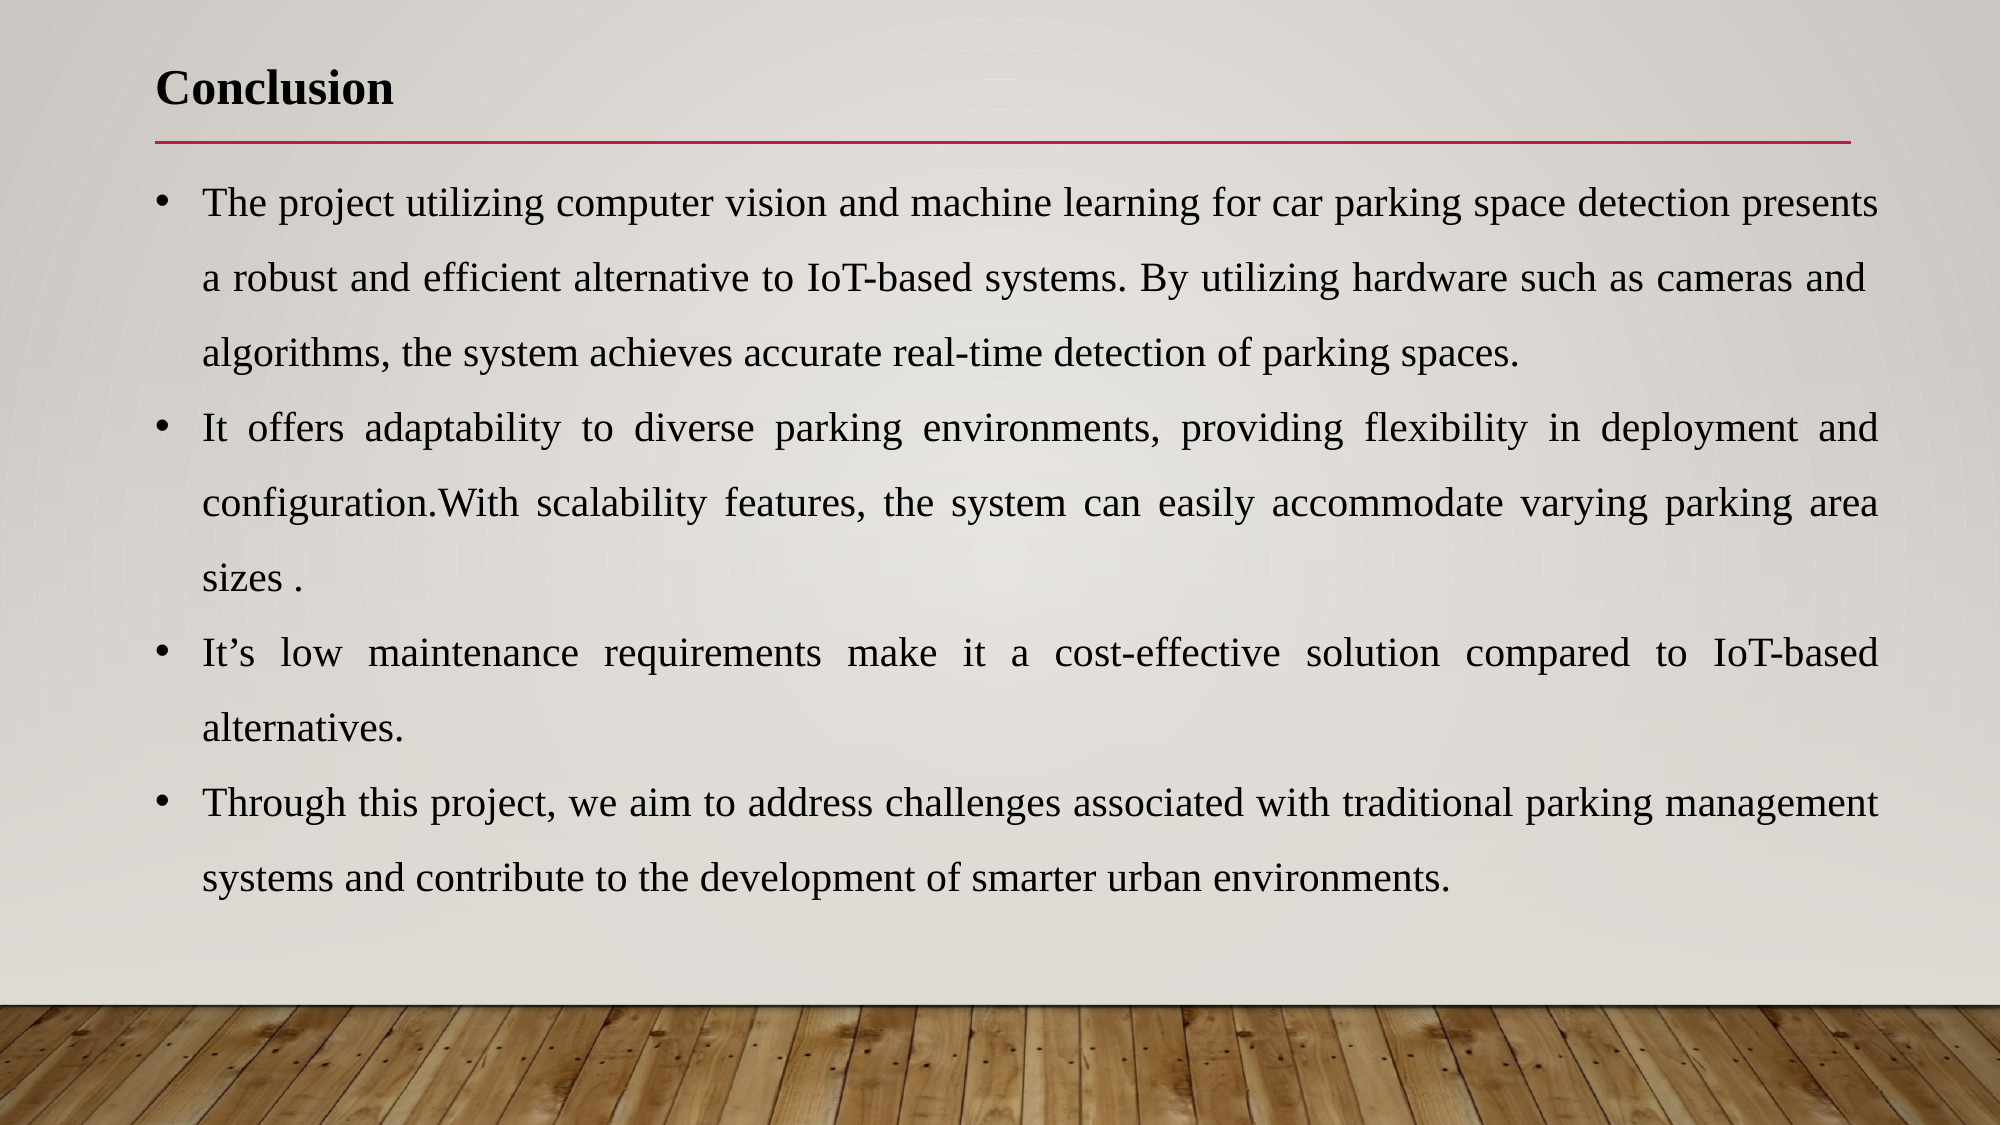

Conclusion
The project utilizing computer vision and machine learning for car parking space detection presents a robust and efficient alternative to IoT-based systems. By utilizing hardware such as cameras and  algorithms, the system achieves accurate real-time detection of parking spaces.
It offers adaptability to diverse parking environments, providing flexibility in deployment and configuration.With scalability features, the system can easily accommodate varying parking area sizes .
It’s low maintenance requirements make it a cost-effective solution compared to IoT-based alternatives.
Through this project, we aim to address challenges associated with traditional parking management systems and contribute to the development of smarter urban environments.